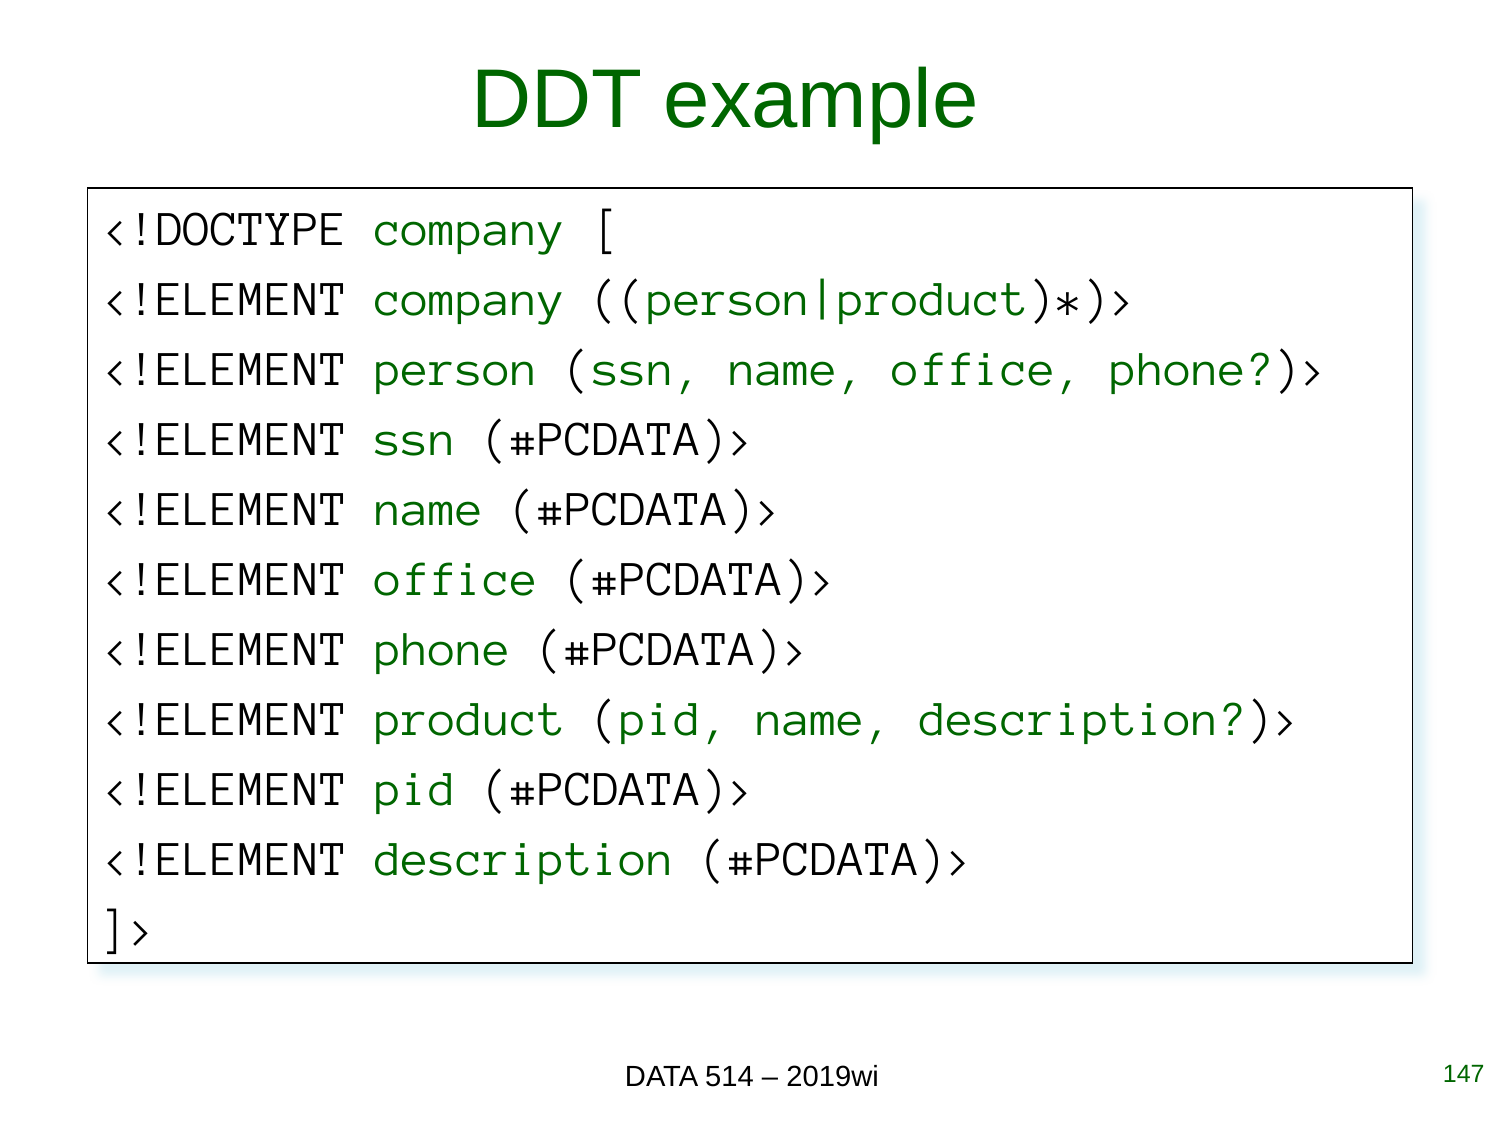

# DDT example
<!DOCTYPE company [
<!ELEMENT company ((person|product)*)>
<!ELEMENT person (ssn, name, office, phone?)>
<!ELEMENT ssn (#PCDATA)>
<!ELEMENT name (#PCDATA)>
<!ELEMENT office (#PCDATA)>
<!ELEMENT phone (#PCDATA)>
<!ELEMENT product (pid, name, description?)>
<!ELEMENT pid (#PCDATA)>
<!ELEMENT description (#PCDATA)>
]>
DATA 514 – 2019wi
147